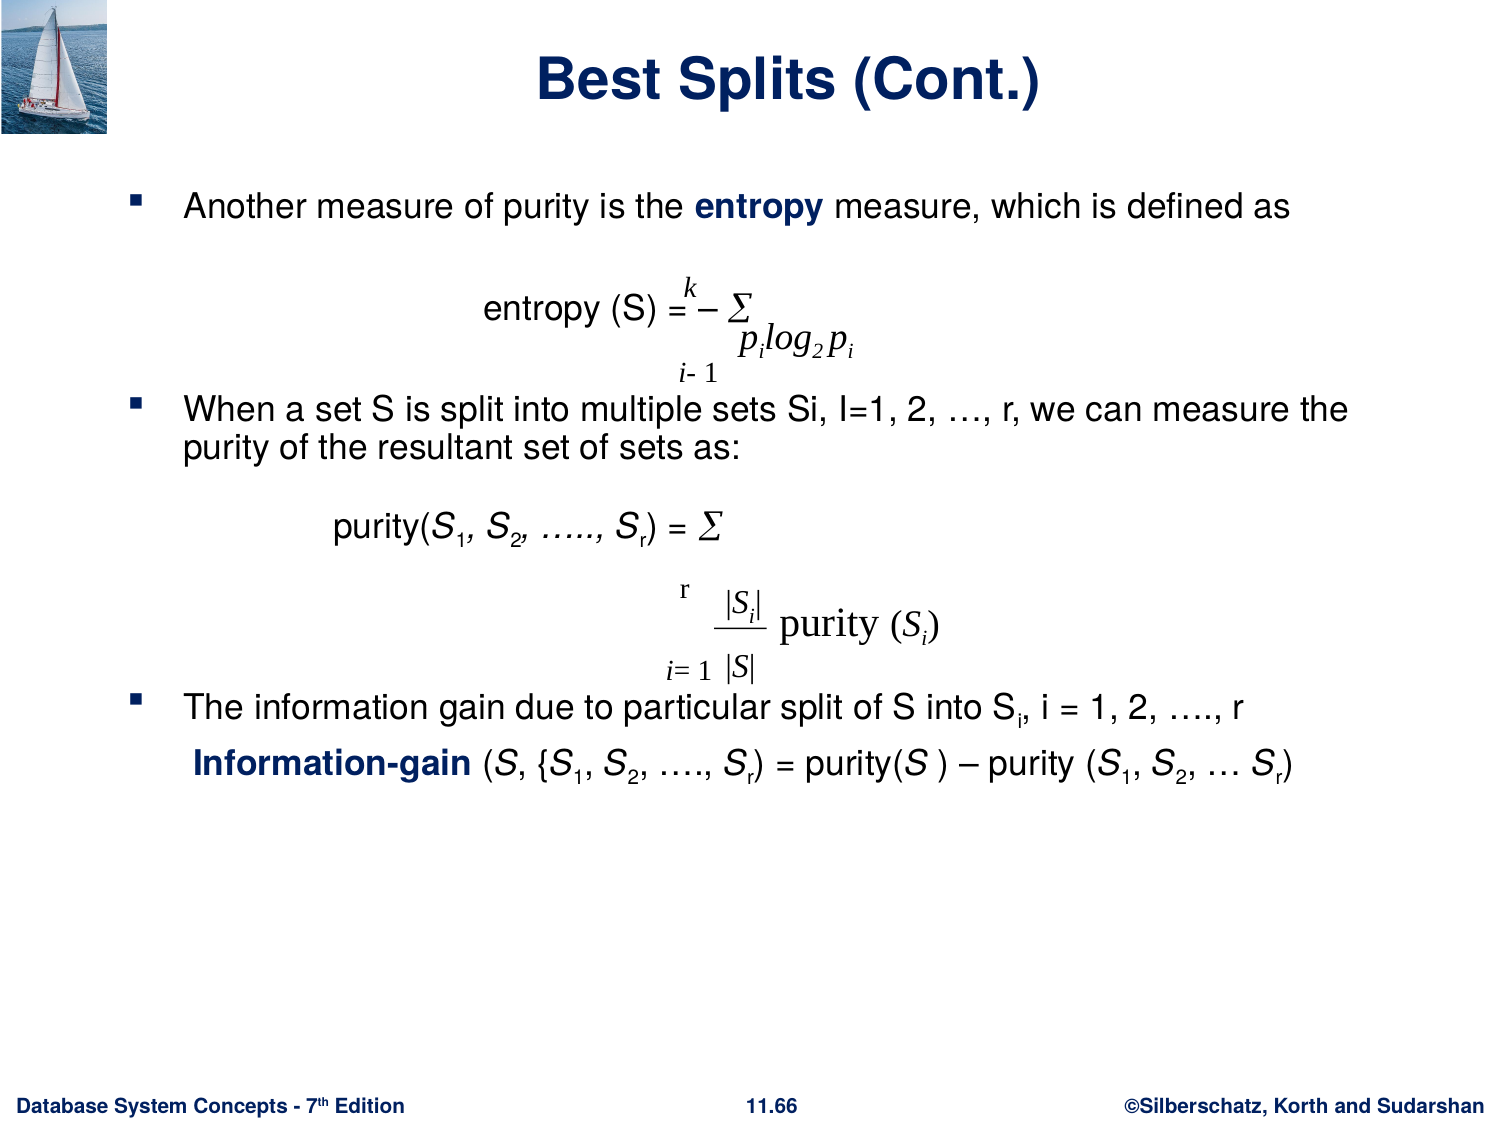

# Best Splits (Cont.)
Another measure of purity is the entropy measure, which is defined as

			entropy (S) = – ∑

When a set S is split into multiple sets Si, I=1, 2, …, r, we can measure the purity of the resultant set of sets as:

		purity(S1, S2, ….., Sr) = ∑

The information gain due to particular split of S into Si, i = 1, 2, …., r
	 Information-gain (S, {S1, S2, …., Sr) = purity(S ) – purity (S1, S2, … Sr)

k
pilog2 pi
i- 1
r
|Si|
|S|
purity (Si)

i= 1